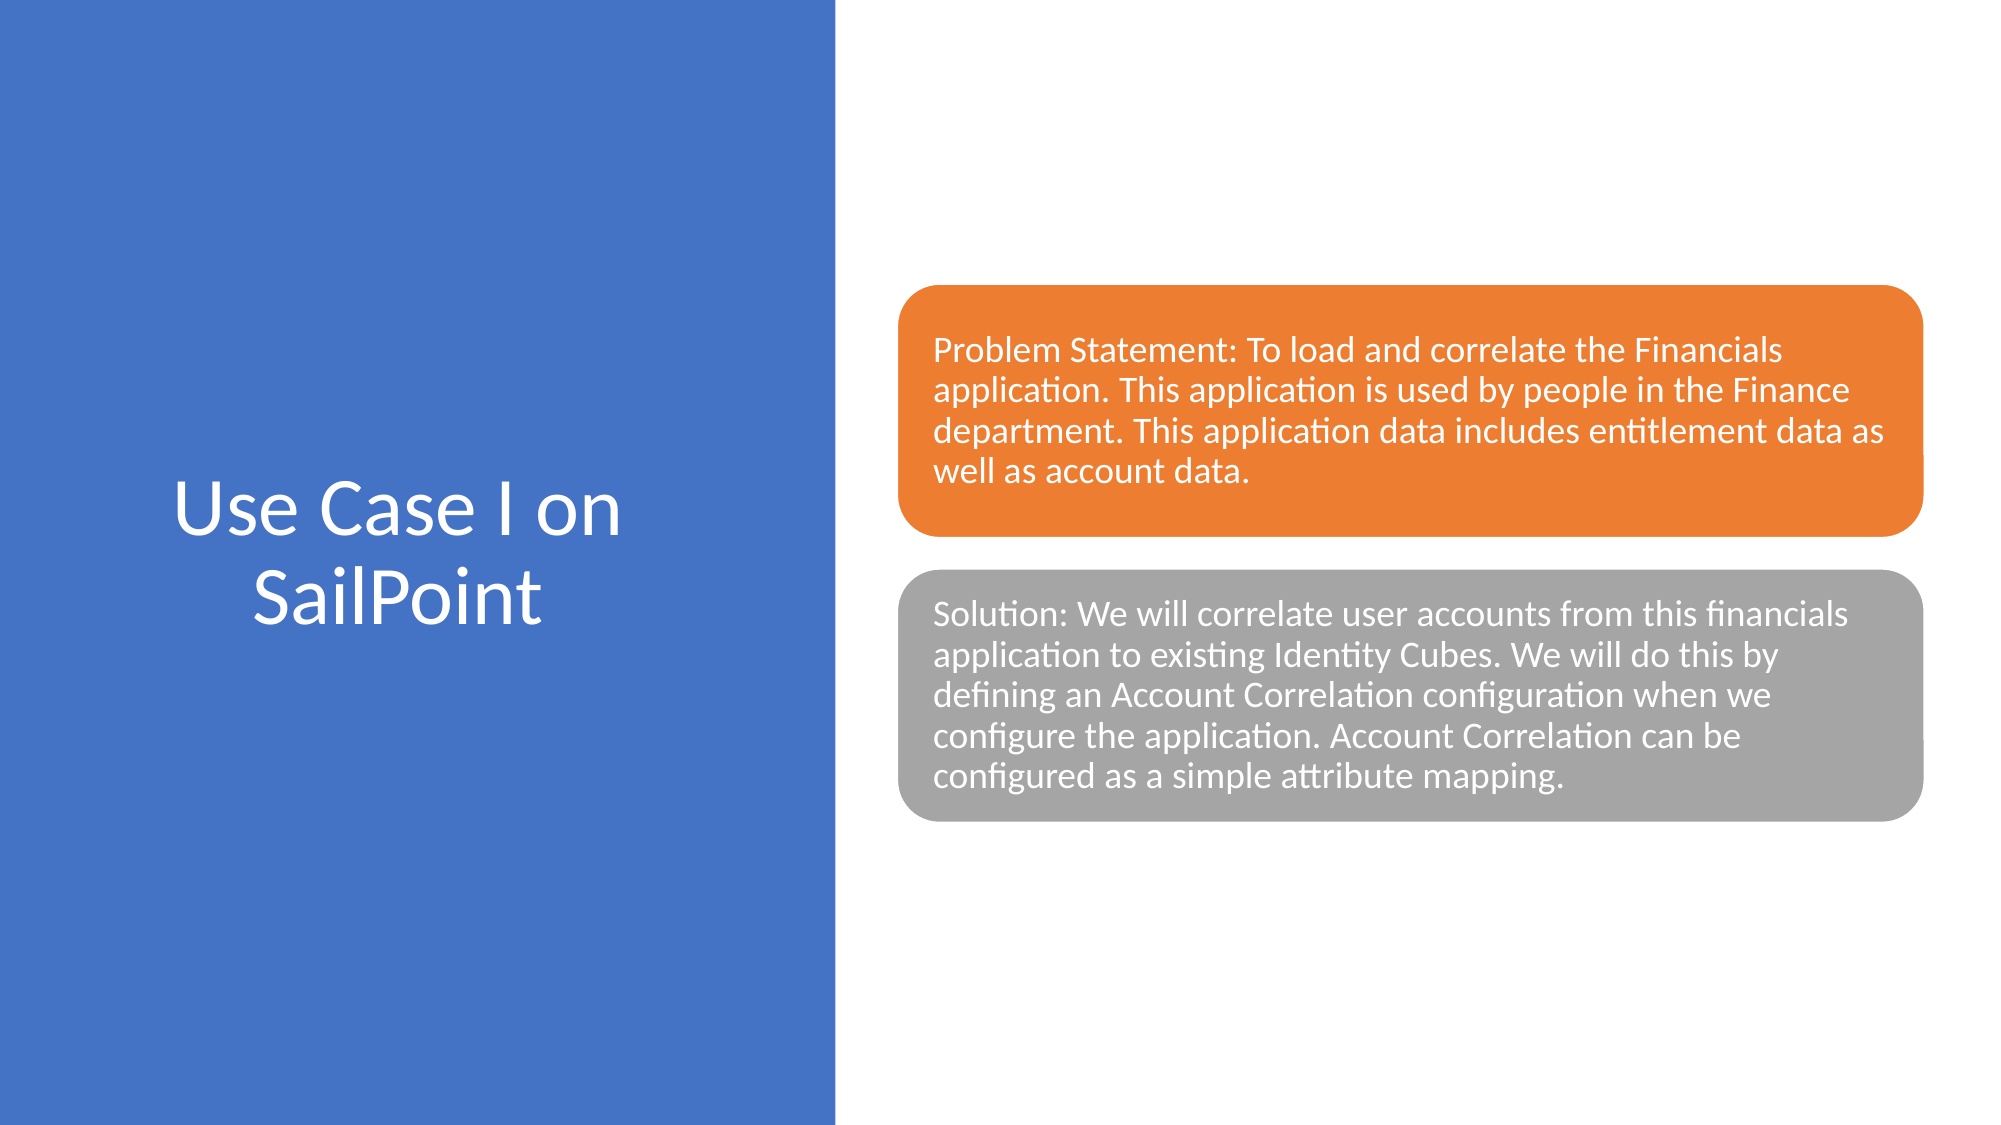

# Use Case I on SailPoint
Problem Statement: To load and correlate the Financials application. This application is used by people in the Finance department. This application data includes entitlement data as well as account data.
Solution: We will correlate user accounts from this financials application to existing Identity Cubes. We will do this by defining an Account Correlation configuration when we configure the application. Account Correlation can be configured as a simple attribute mapping.